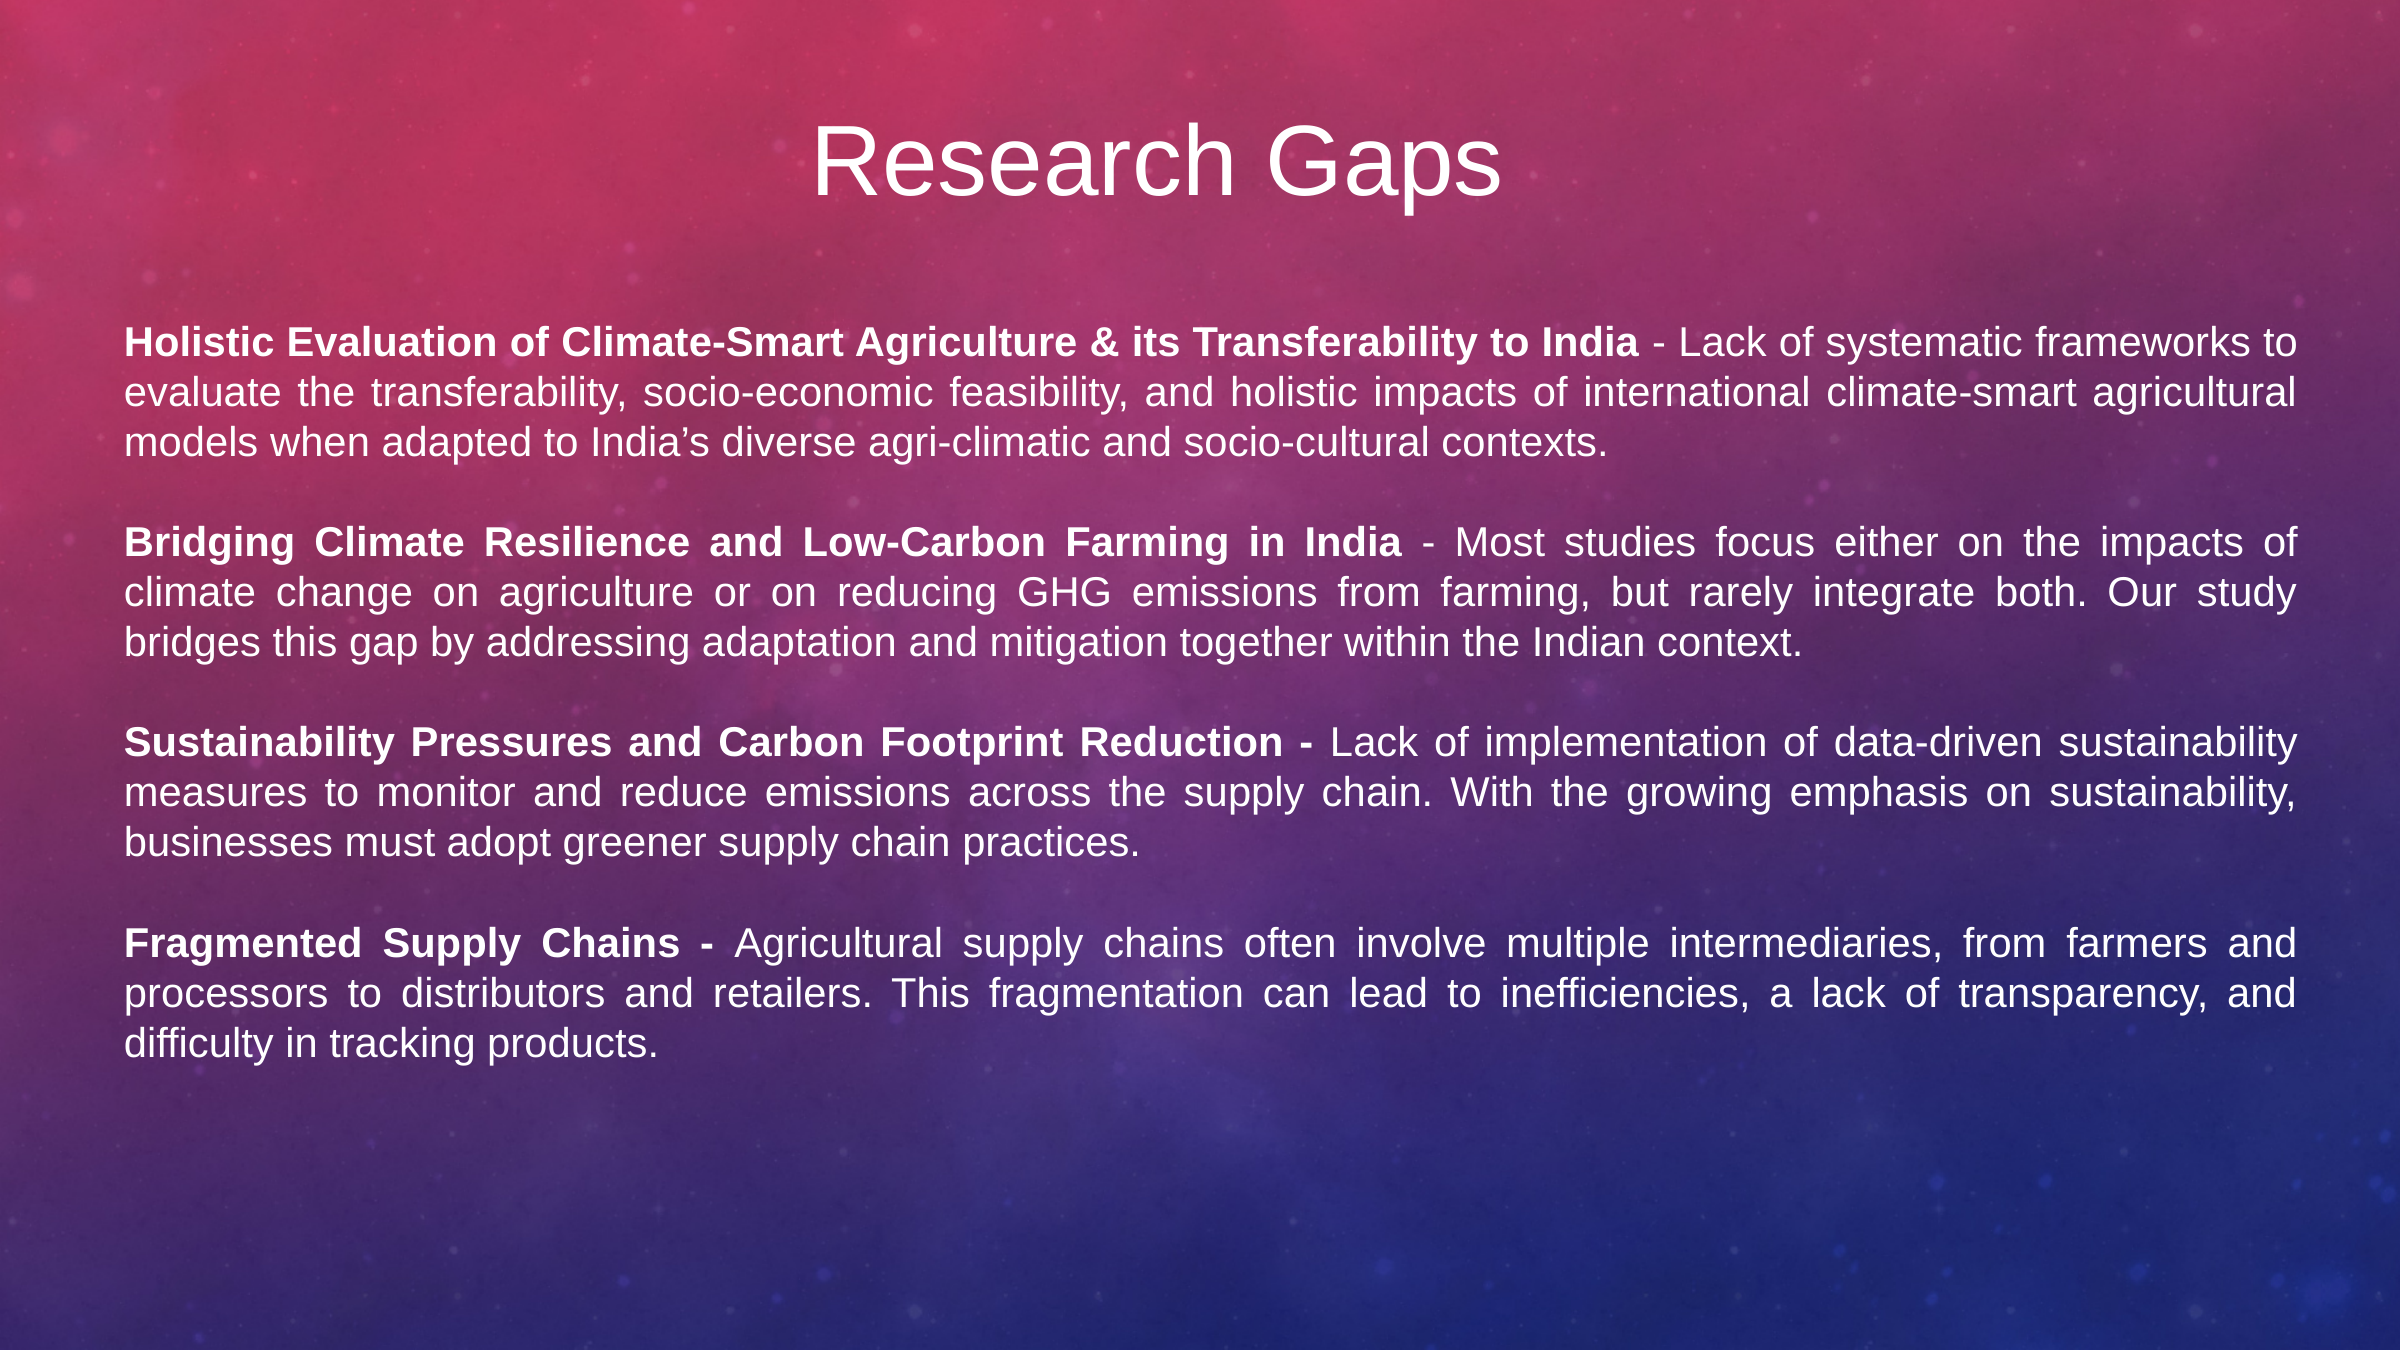

Research Gaps
Holistic Evaluation of Climate-Smart Agriculture & its Transferability to India - Lack of systematic frameworks to evaluate the transferability, socio-economic feasibility, and holistic impacts of international climate-smart agricultural models when adapted to India’s diverse agri-climatic and socio-cultural contexts.

Bridging Climate Resilience and Low-Carbon Farming in India - Most studies focus either on the impacts of climate change on agriculture or on reducing GHG emissions from farming, but rarely integrate both. Our study bridges this gap by addressing adaptation and mitigation together within the Indian context.

Sustainability Pressures and Carbon Footprint Reduction - Lack of implementation of data-driven sustainability measures to monitor and reduce emissions across the supply chain. With the growing emphasis on sustainability, businesses must adopt greener supply chain practices.

Fragmented Supply Chains - Agricultural supply chains often involve multiple intermediaries, from farmers and processors to distributors and retailers. This fragmentation can lead to inefficiencies, a lack of transparency, and difficulty in tracking products.